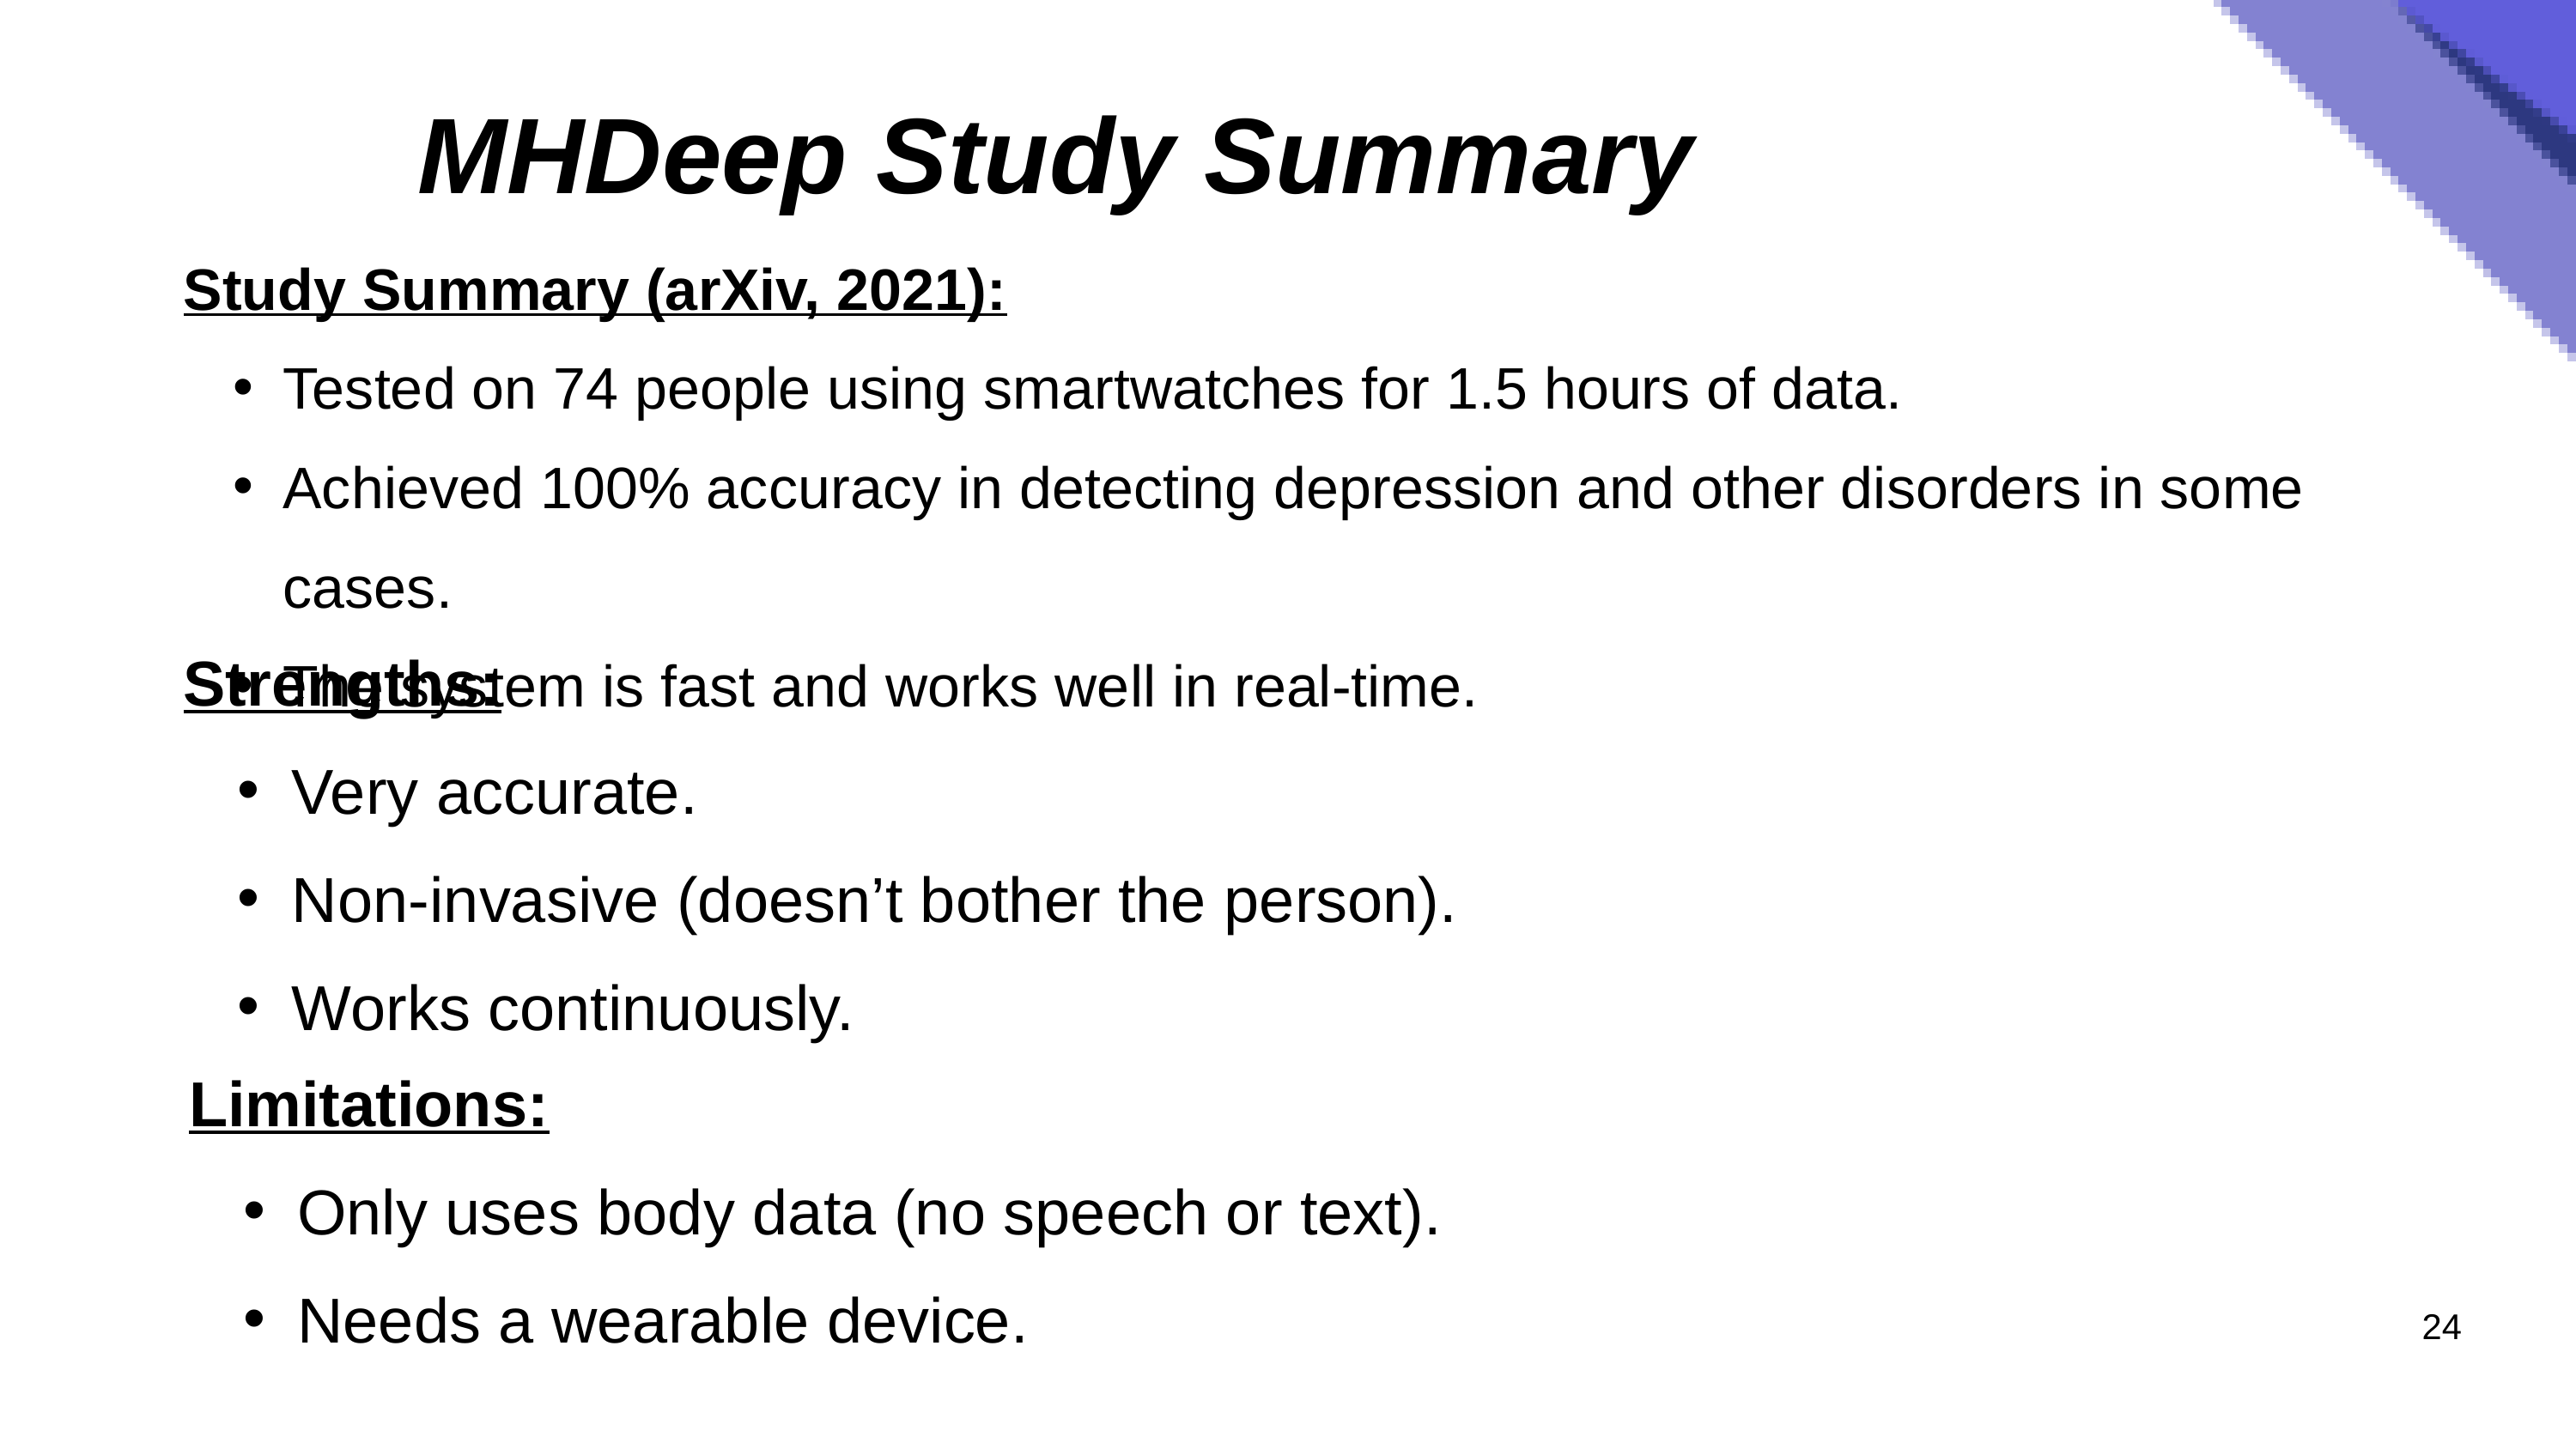

MHDeep Study Summary
Study Summary (arXiv, 2021):
Tested on 74 people using smartwatches for 1.5 hours of data.
Achieved 100% accuracy in detecting depression and other disorders in some cases.
The system is fast and works well in real-time.
Strengths:
Very accurate.
Non-invasive (doesn’t bother the person).
Works continuously.
Limitations:
Only uses body data (no speech or text).
Needs a wearable device.
24